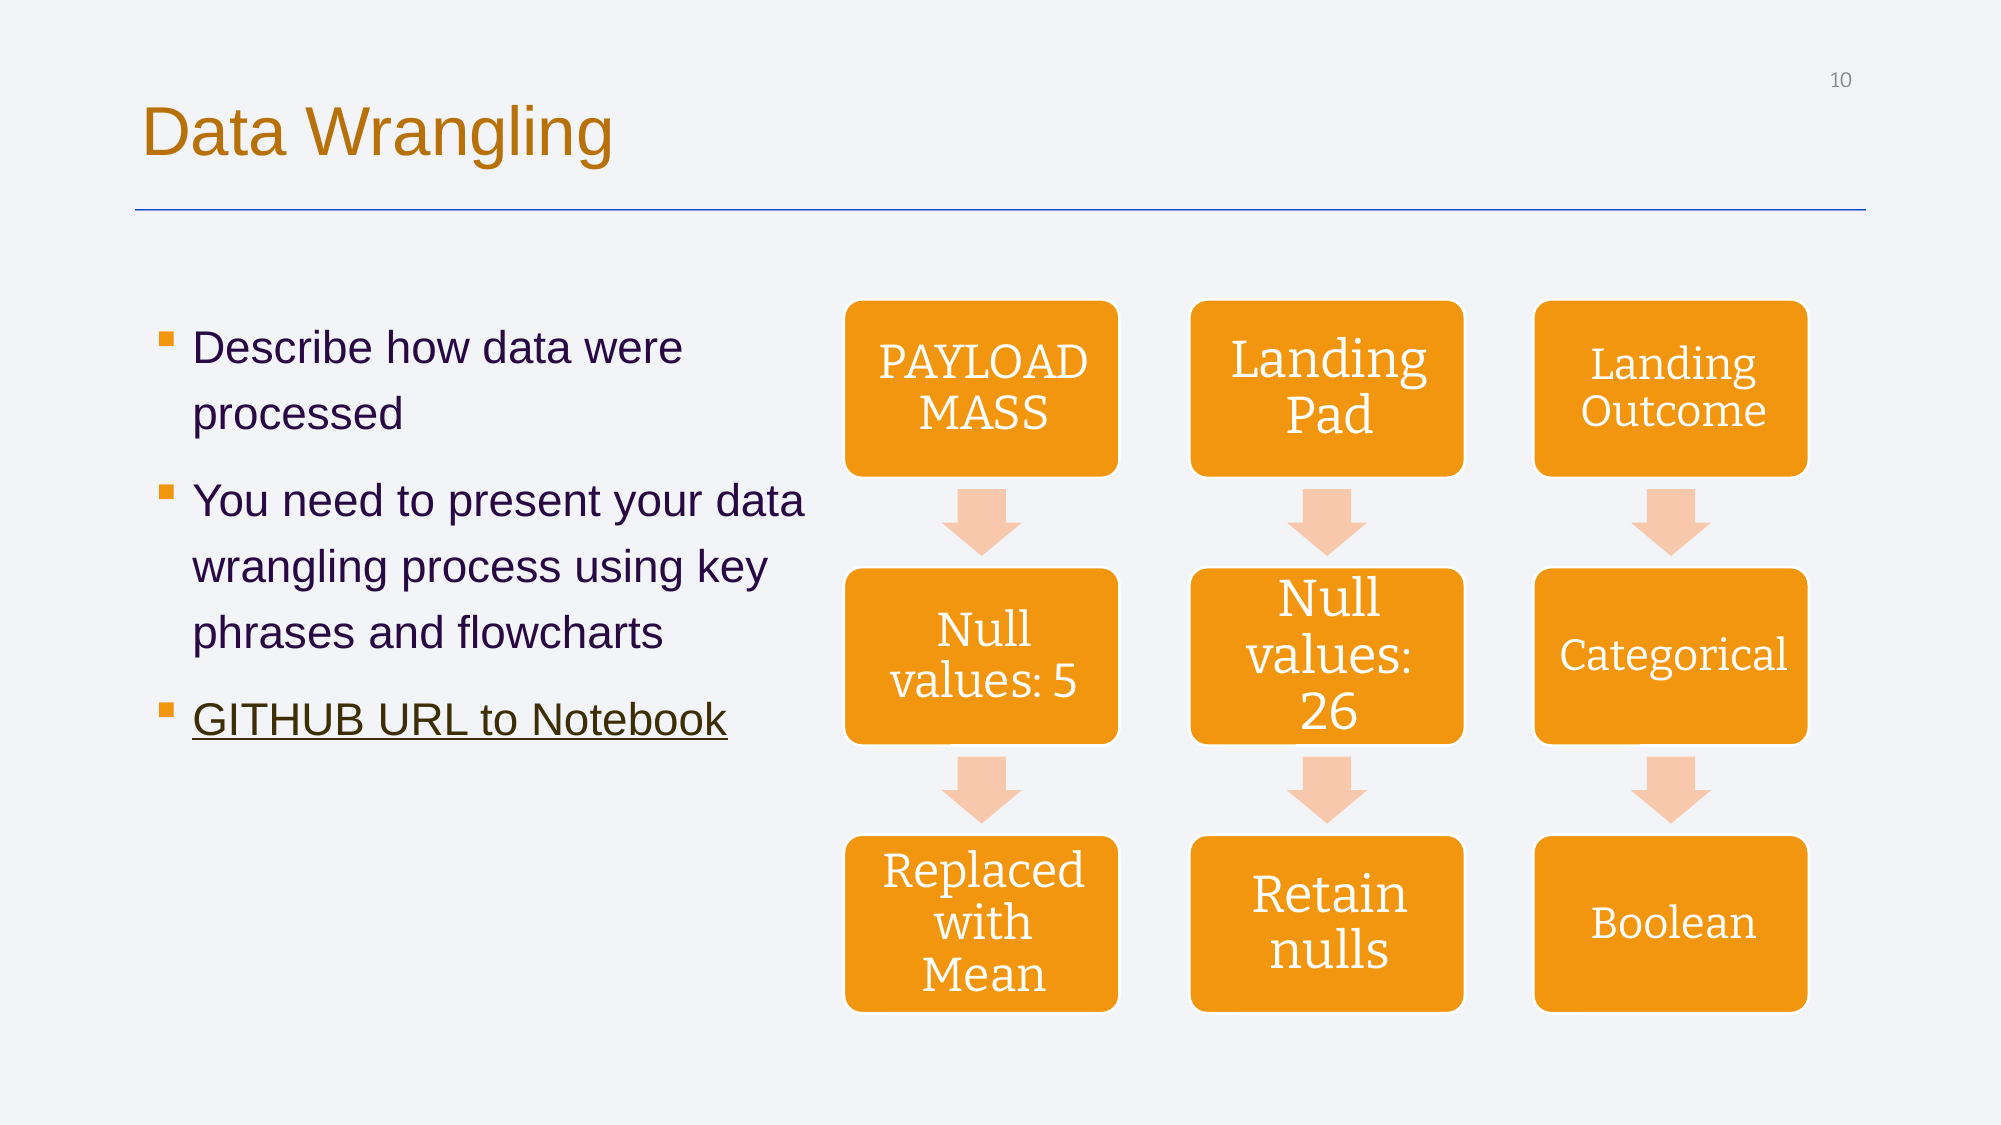

10
Data Wrangling
Describe how data were processed
You need to present your data wrangling process using key phrases and flowcharts
GITHUB URL to Notebook

PAYLOAD MASS

Null values: 5

Replaced with Mean
Landing Pad

Null values: 26

Retain nulls
Landing Outcome

Categorical

Boolean